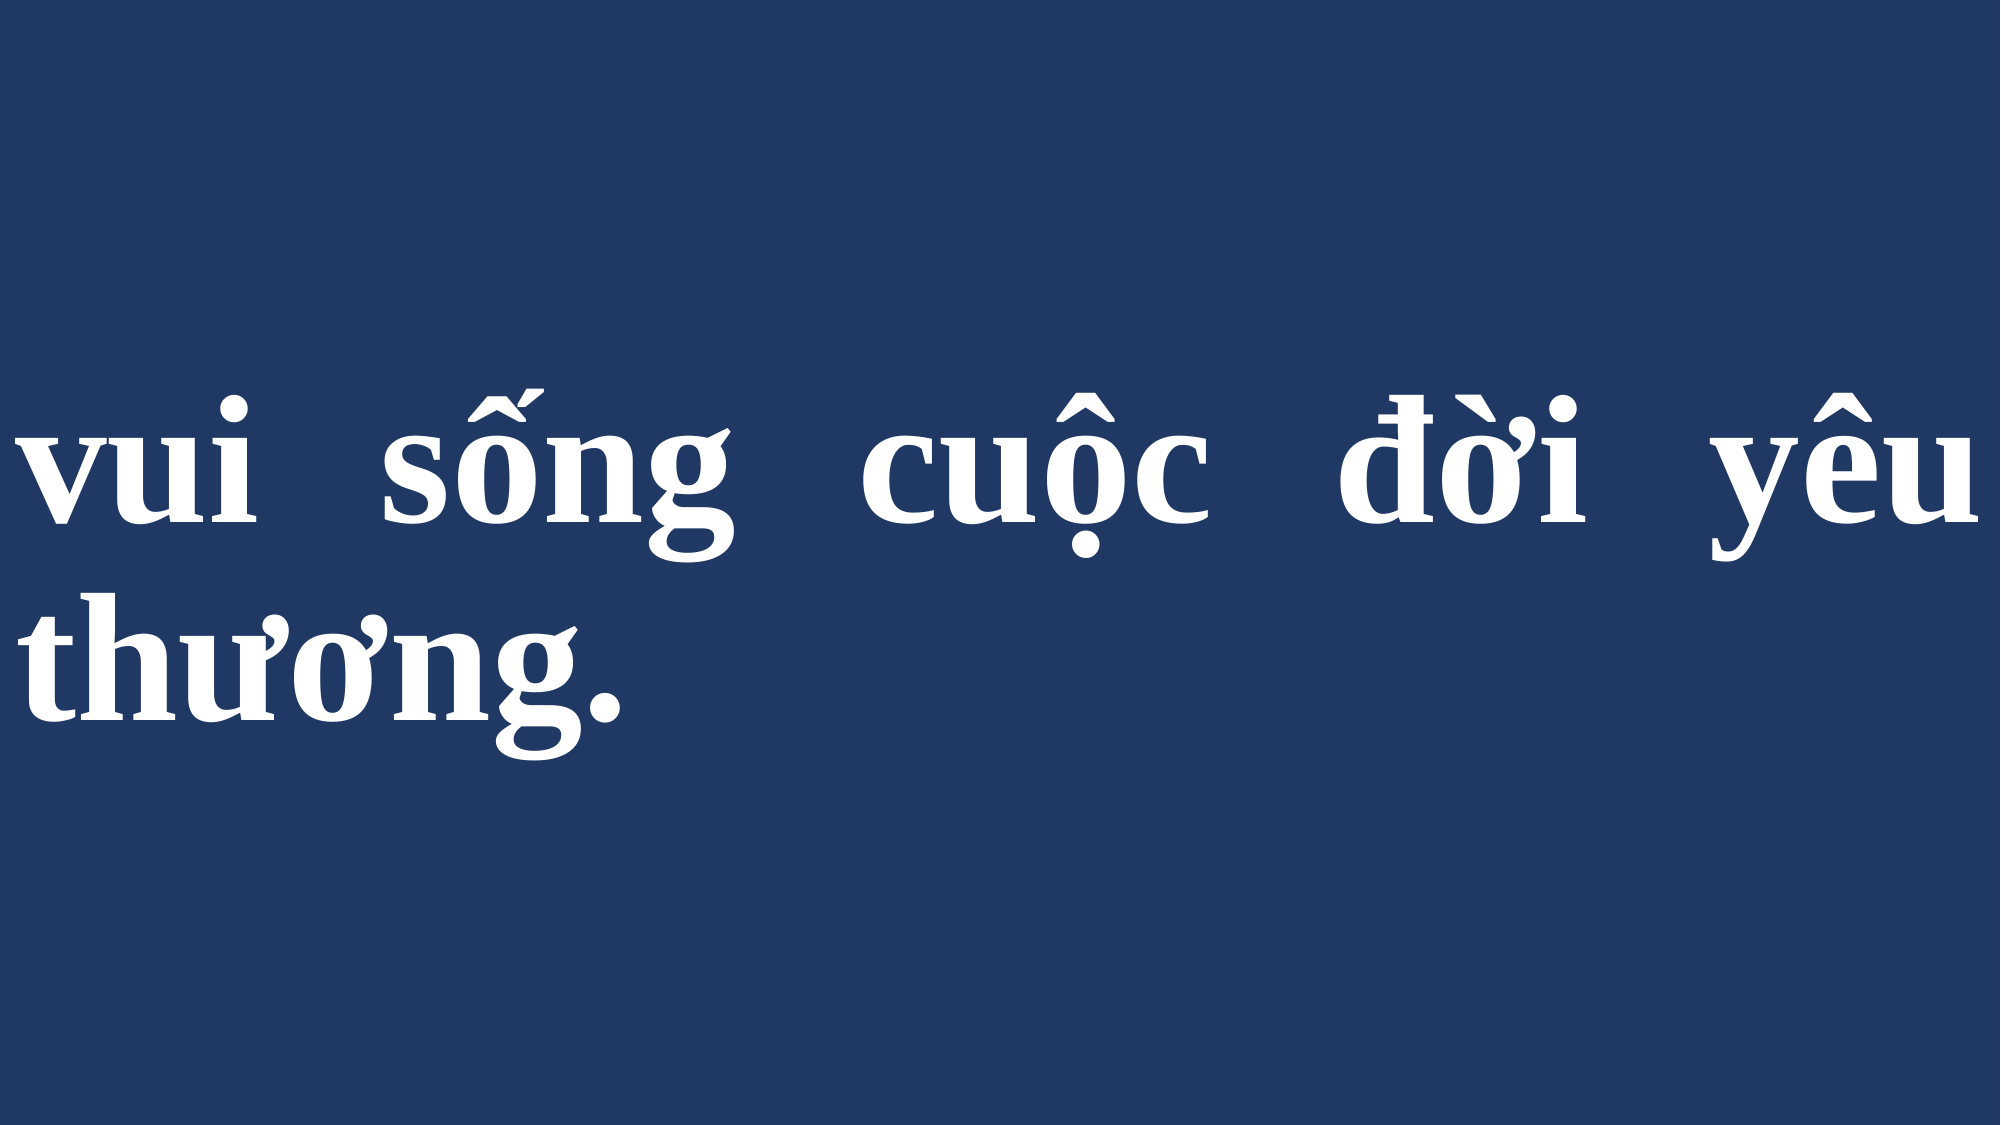

# vui sống cuộc đời yêu thương.